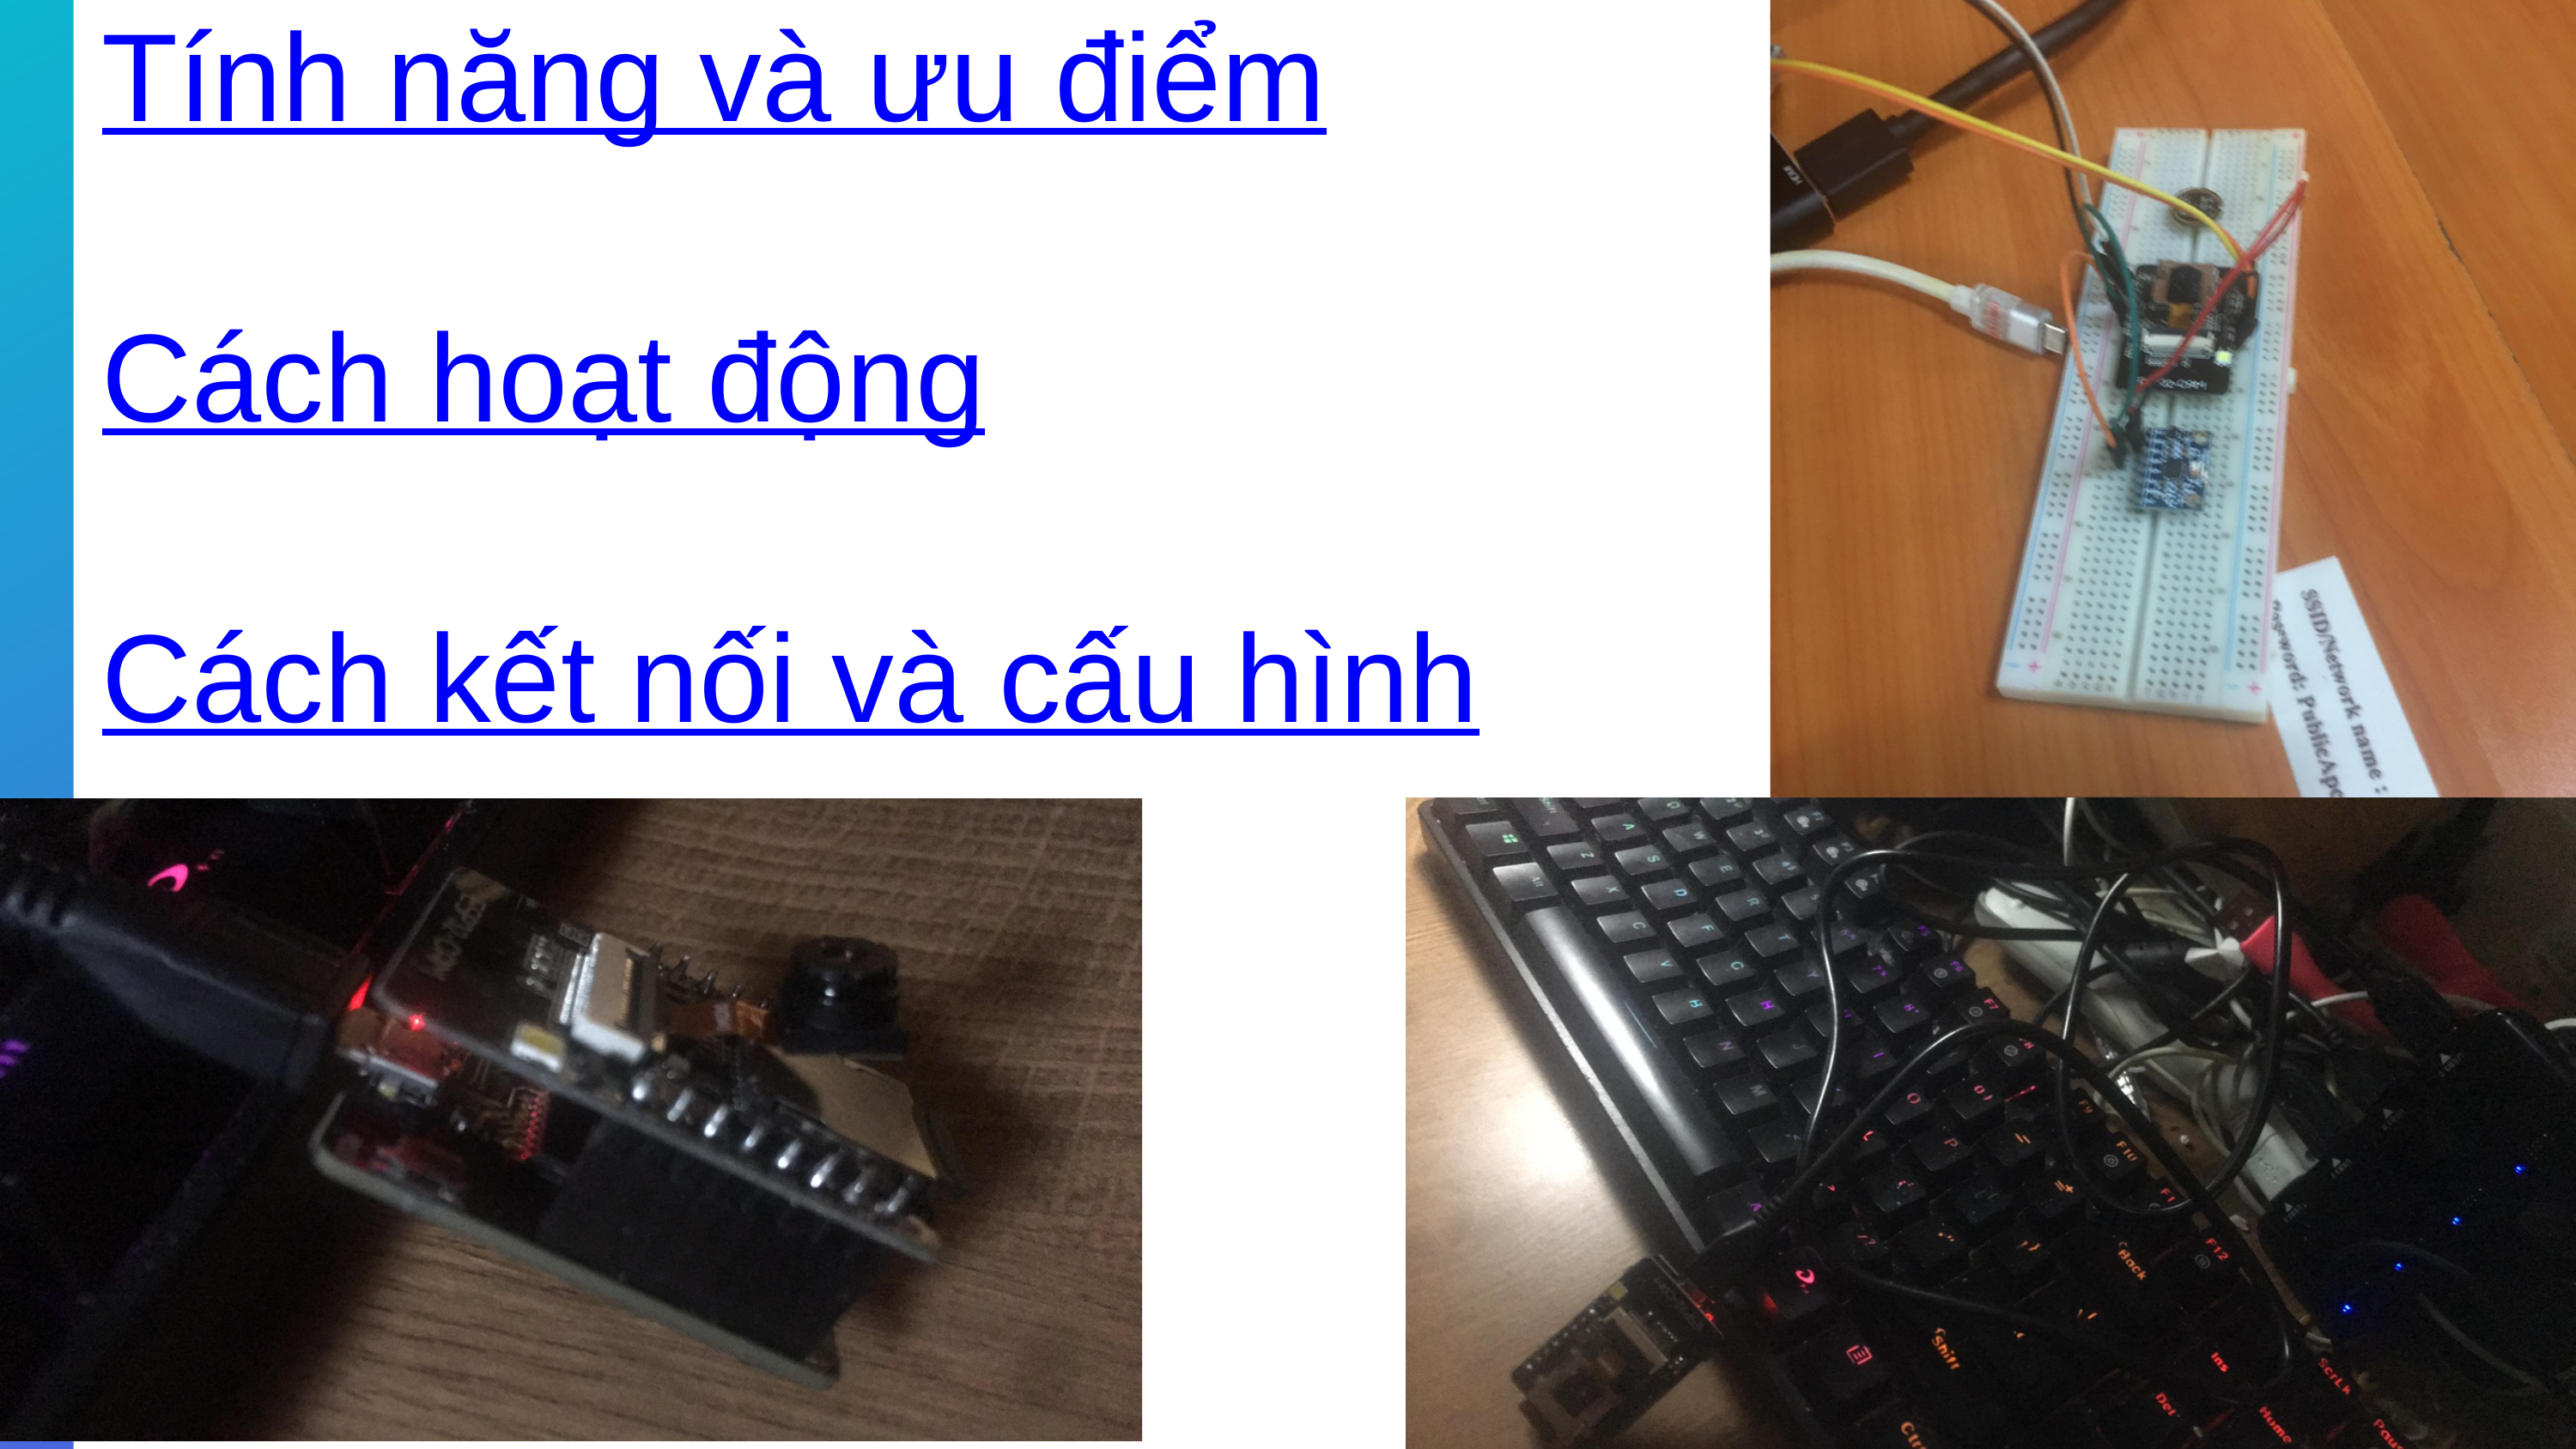

Tính năng và ưu điểm

Cách hoạt động

Cách kết nối và cấu hình